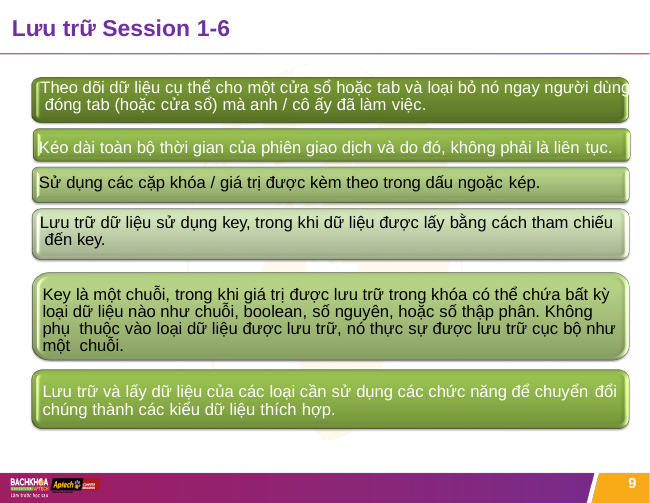

# Lưu trữ Session 1-6
Theo dõi dữ liệu cụ thể cho một cửa sổ hoặc tab và loại bỏ nó ngay người dùng  đóng tab (hoặc cửa sổ) mà anh / cô ấy đã làm việc.

Kéo dài toàn bộ thời gian của phiên giao dịch và do đó, không phải là liên tục.
Sử dụng các cặp khóa / giá trị được kèm theo trong dấu ngoặc kép.

Lưu trữ dữ liệu sử dụng key, trong khi dữ liệu được lấy bằng cách tham chiếu  đến key.

Key là một chuỗi, trong khi giá trị được lưu trữ trong khóa có thể chứa bất kỳ  loại dữ liệu nào như chuỗi, boolean, số nguyên, hoặc số thập phân. Không phụ  thuộc vào loại dữ liệu được lưu trữ, nó thực sự được lưu trữ cục bộ như một  chuỗi.

Lưu trữ và lấy dữ liệu của các loại cần sử dụng các chức năng để chuyển đổi
chúng thành các kiểu dữ liệu thích hợp.
9